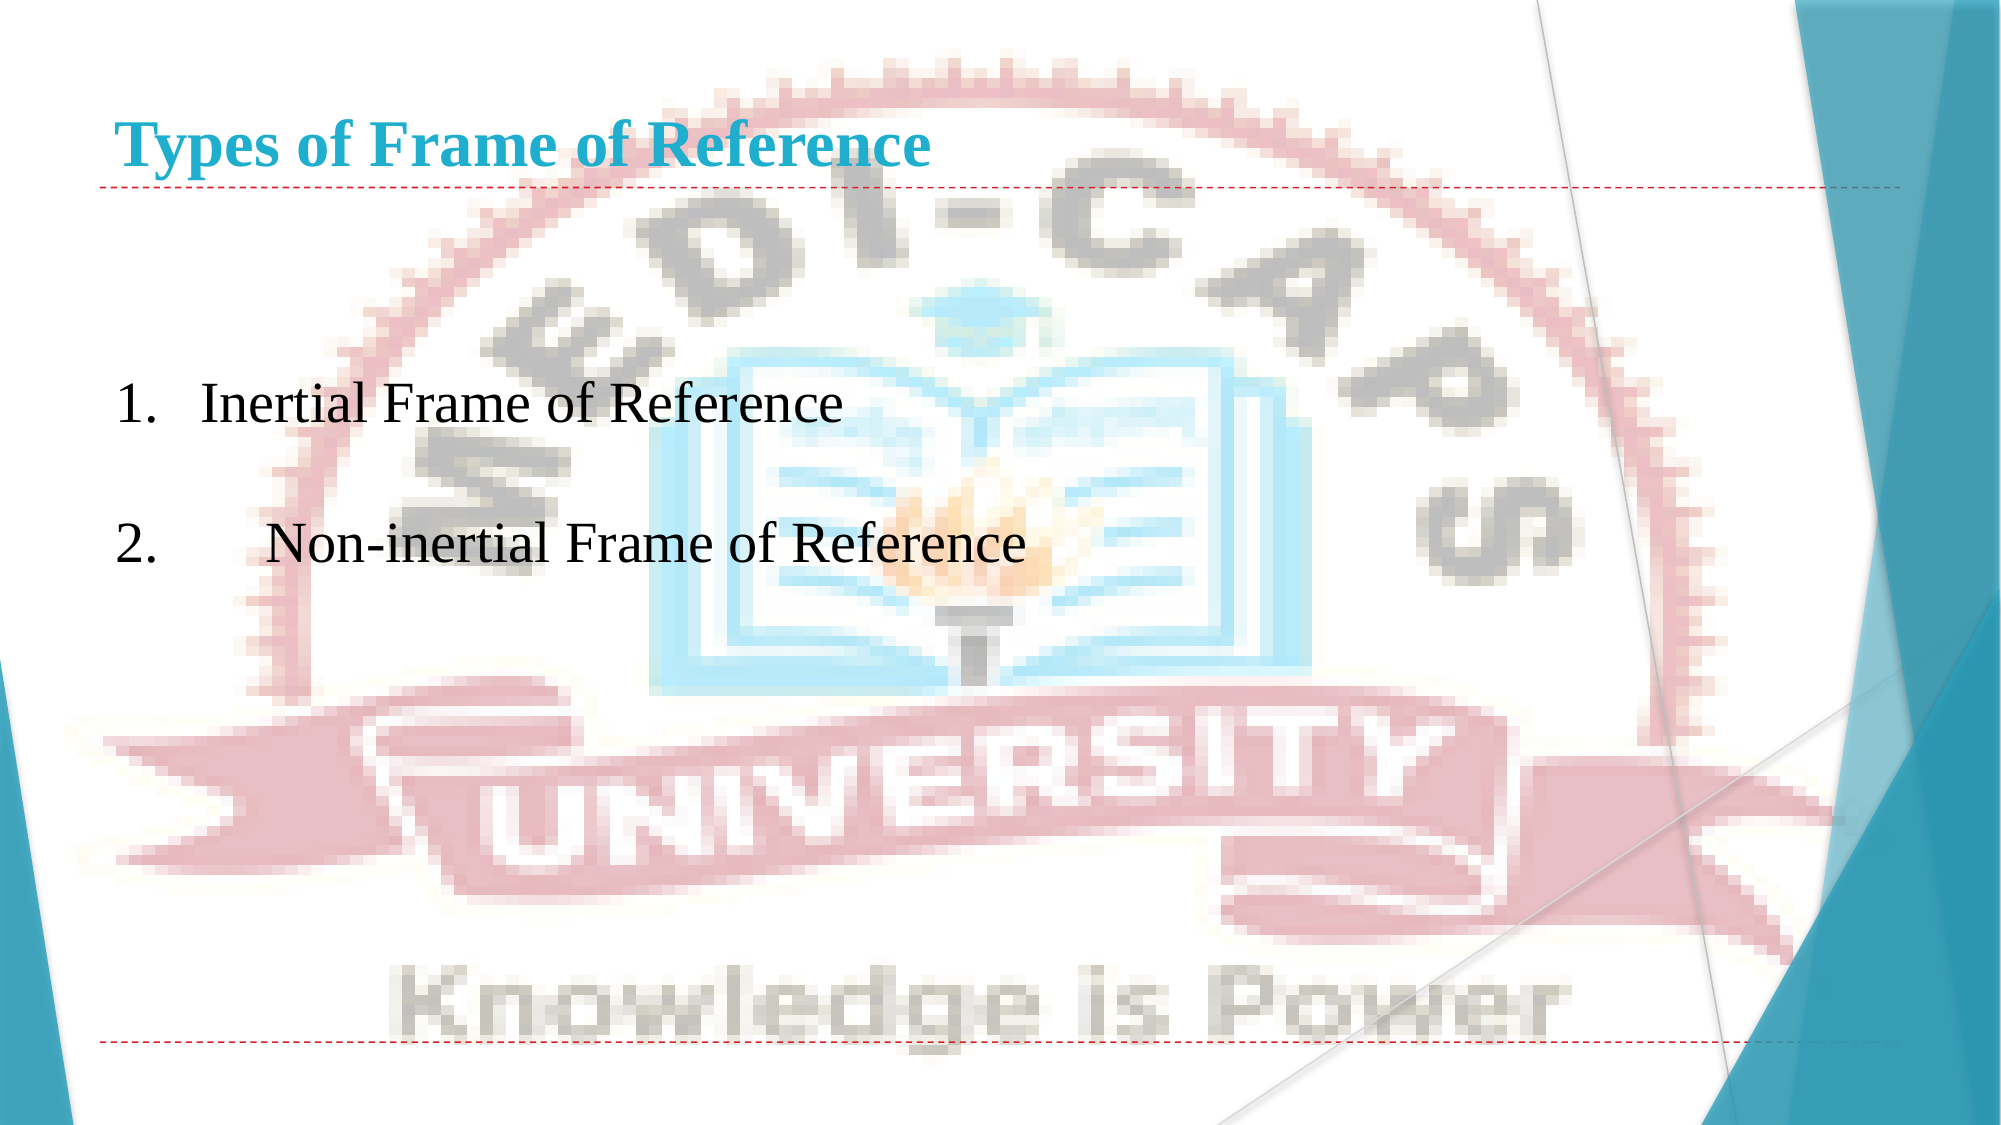

# Types of Frame of Reference

Inertial Frame of Reference

2.	Non-inertial Frame of Reference